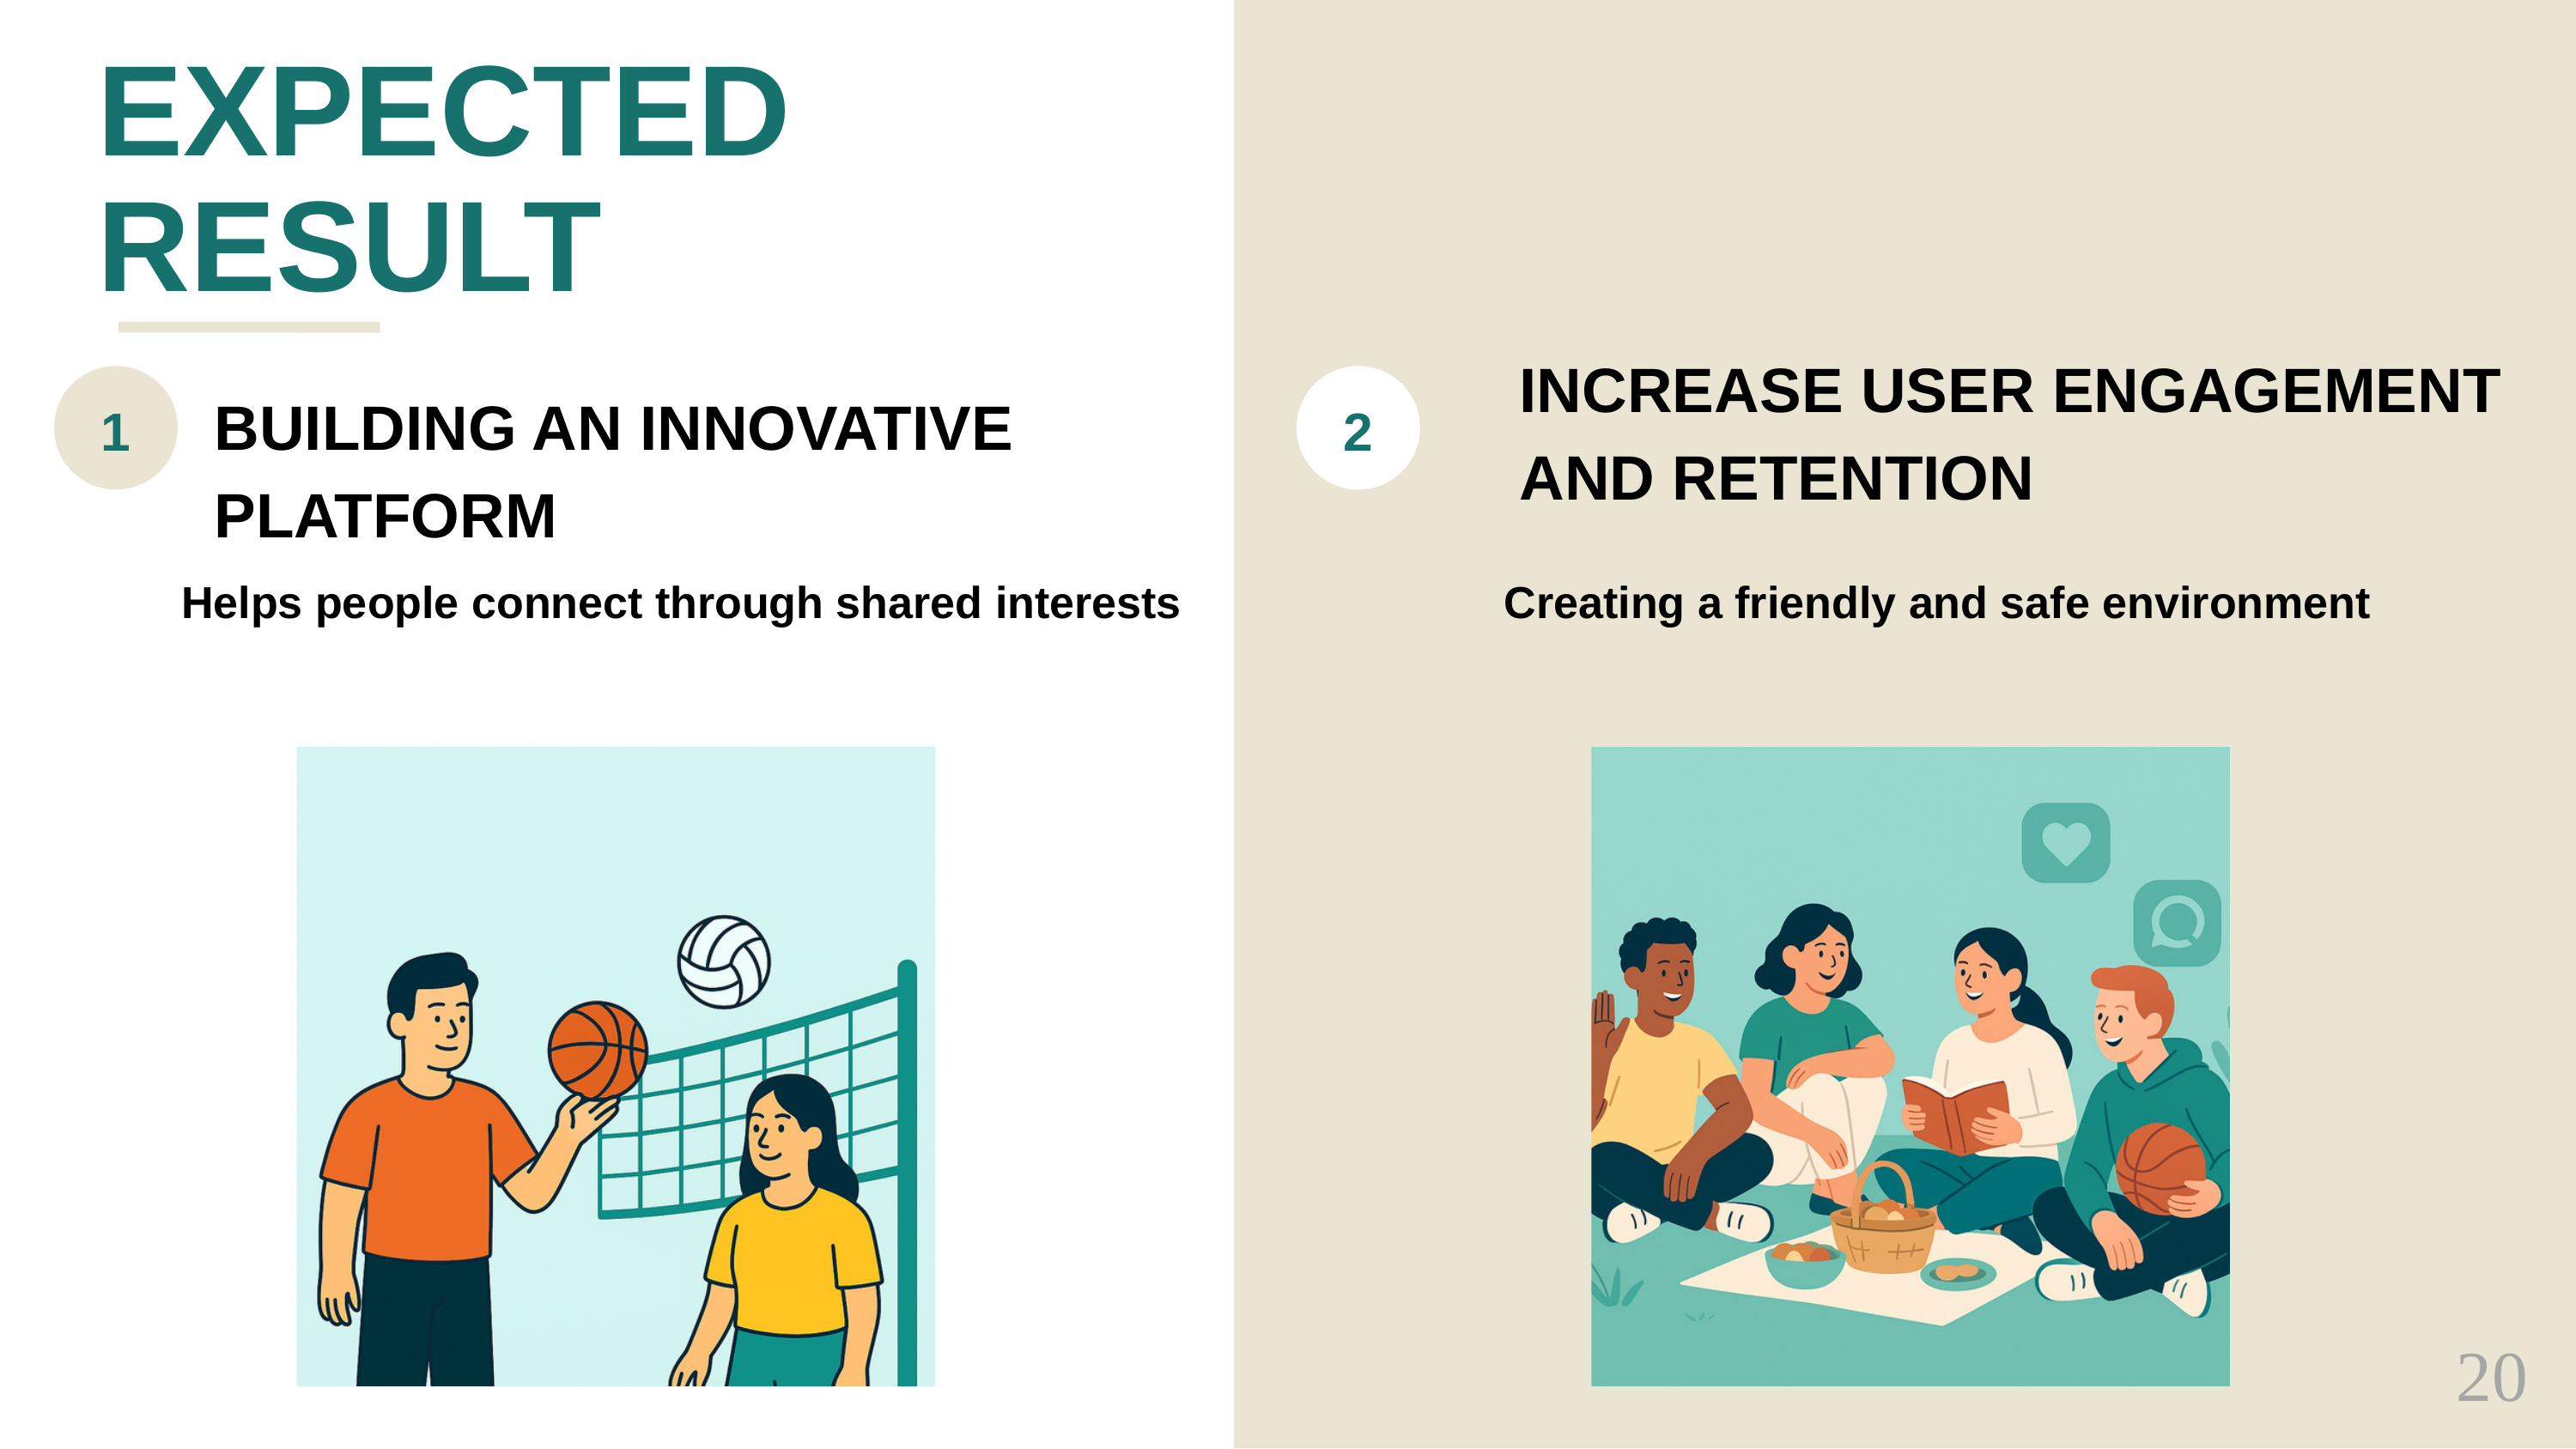

EXPECTED RESULT

INCREASE USER ENGAGEMENT AND RETENTION

1

2
BUILDING AN INNOVATIVE PLATFORM

Helps people connect through shared interests
Creating a friendly and safe environment

20